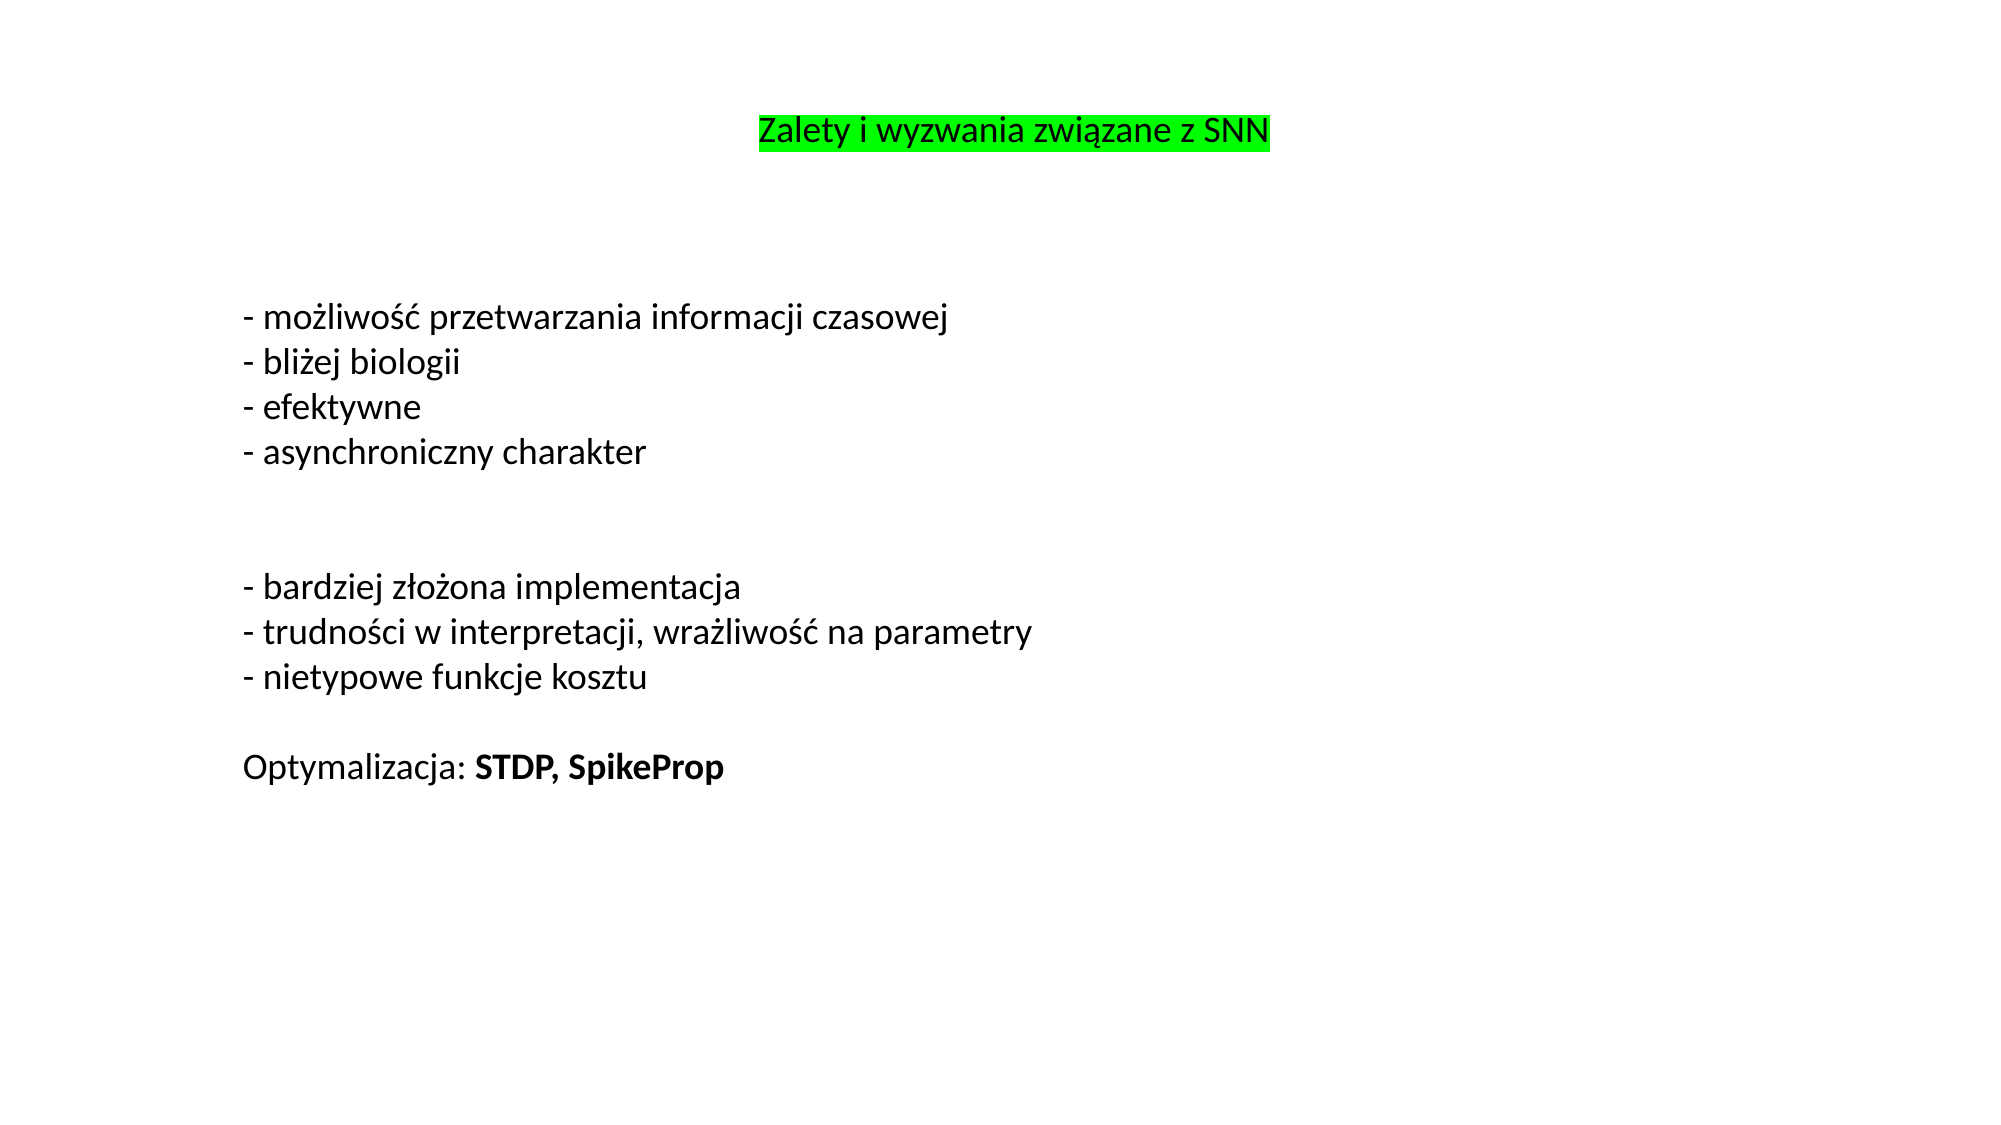

Zalety i wyzwania związane z SNN
- możliwość przetwarzania informacji czasowej
- bliżej biologii
- efektywne
- asynchroniczny charakter

- bardziej złożona implementacja
- trudności w interpretacji, wrażliwość na parametry
- nietypowe funkcje kosztu

Optymalizacja: STDP, SpikeProp